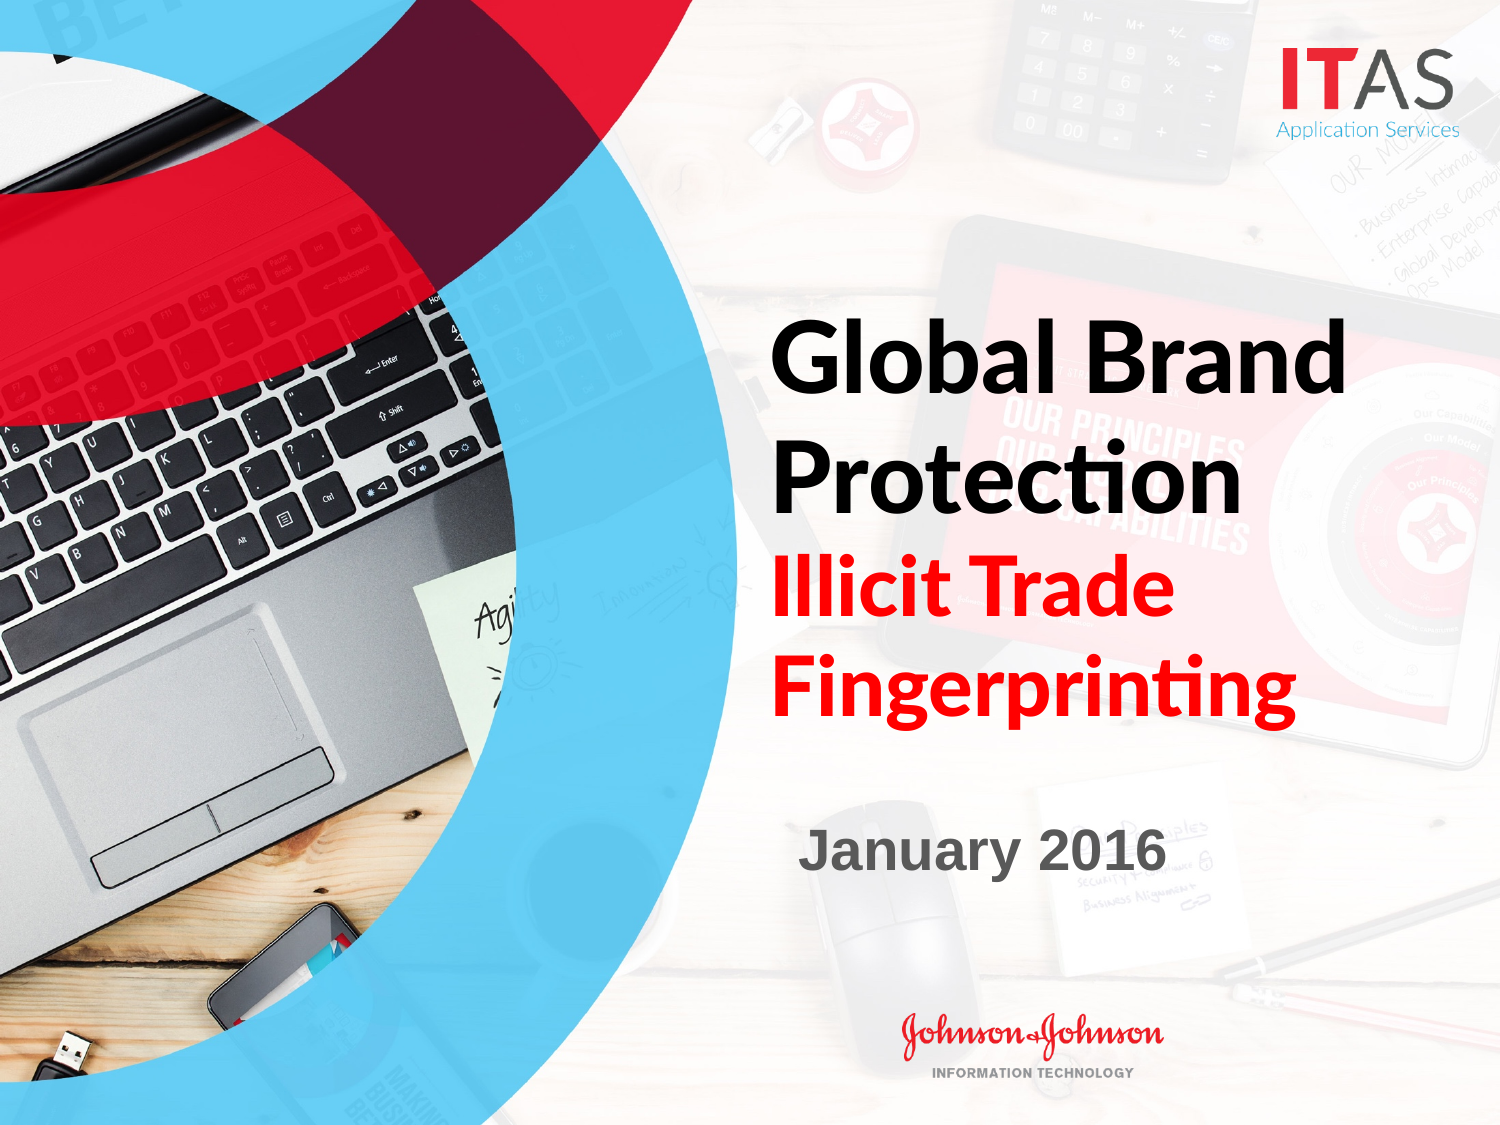

# Global Brand Protection Illicit Trade Fingerprinting
January 2016